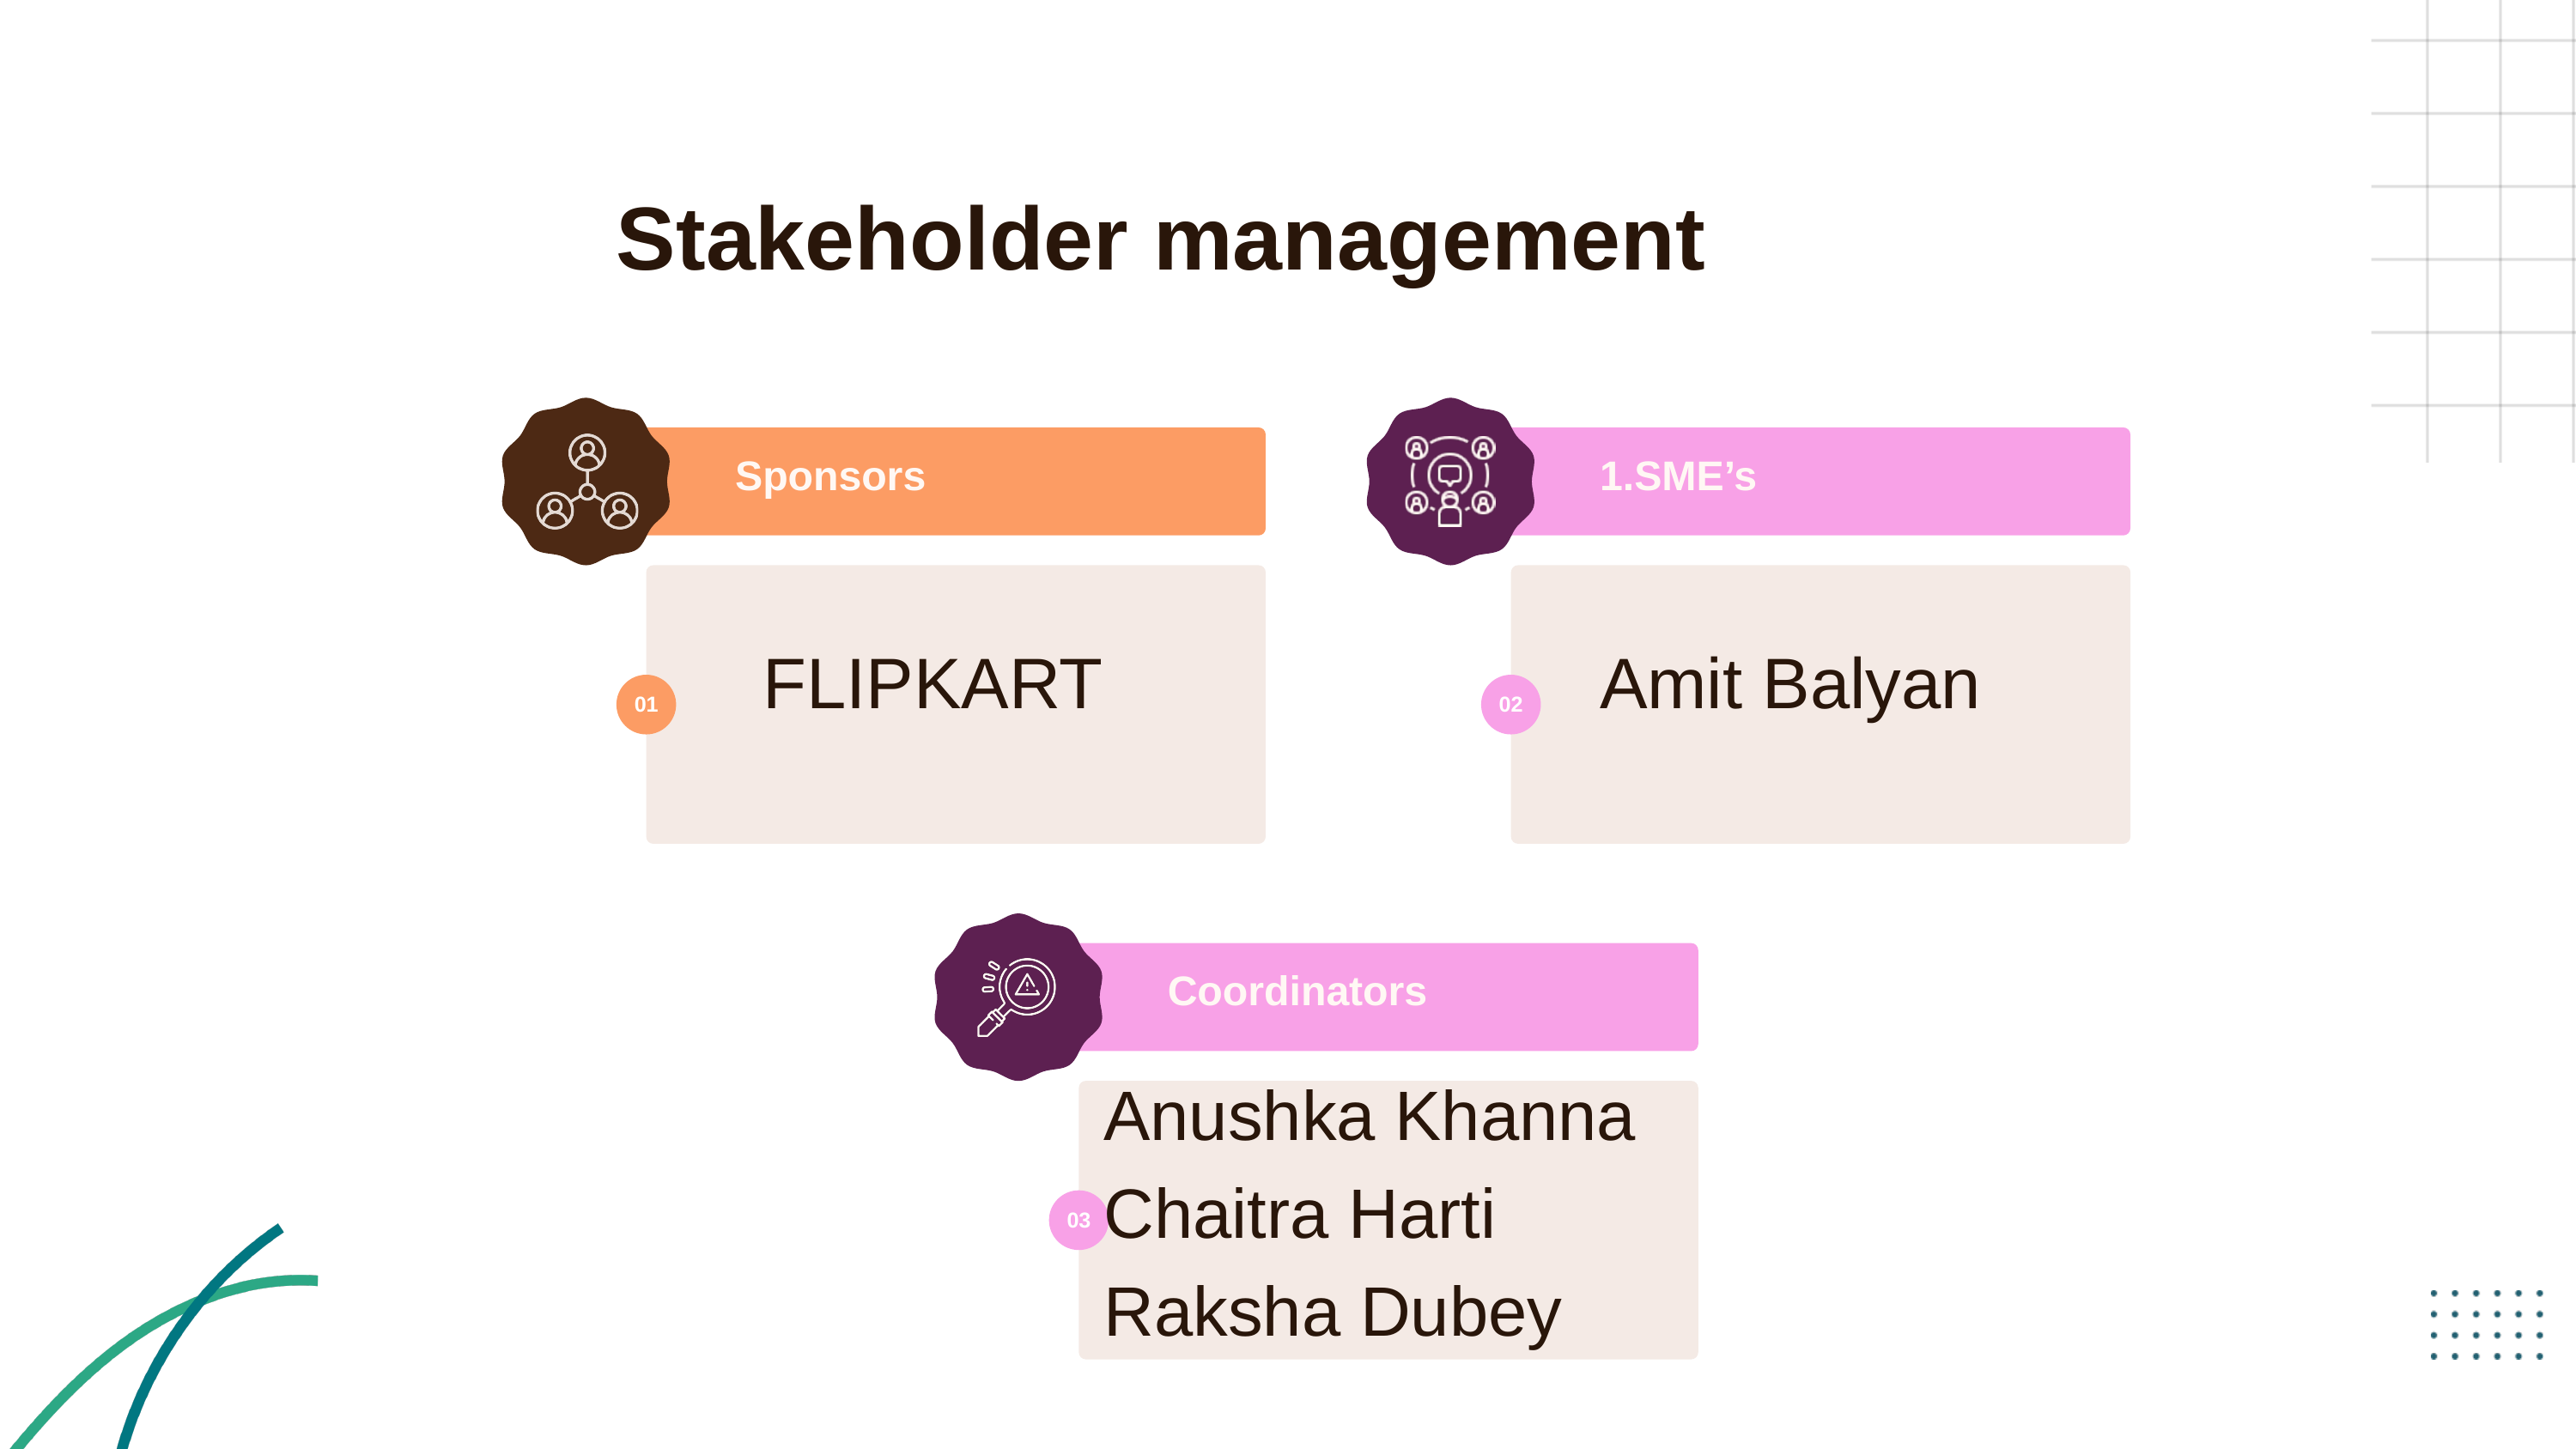

Stakeholder management

Sponsors

1.SME’s

FLIPKART
Amit Balyan

01
02

Coordinators

Anushka Khanna
Chaitra Harti
Raksha Dubey

03